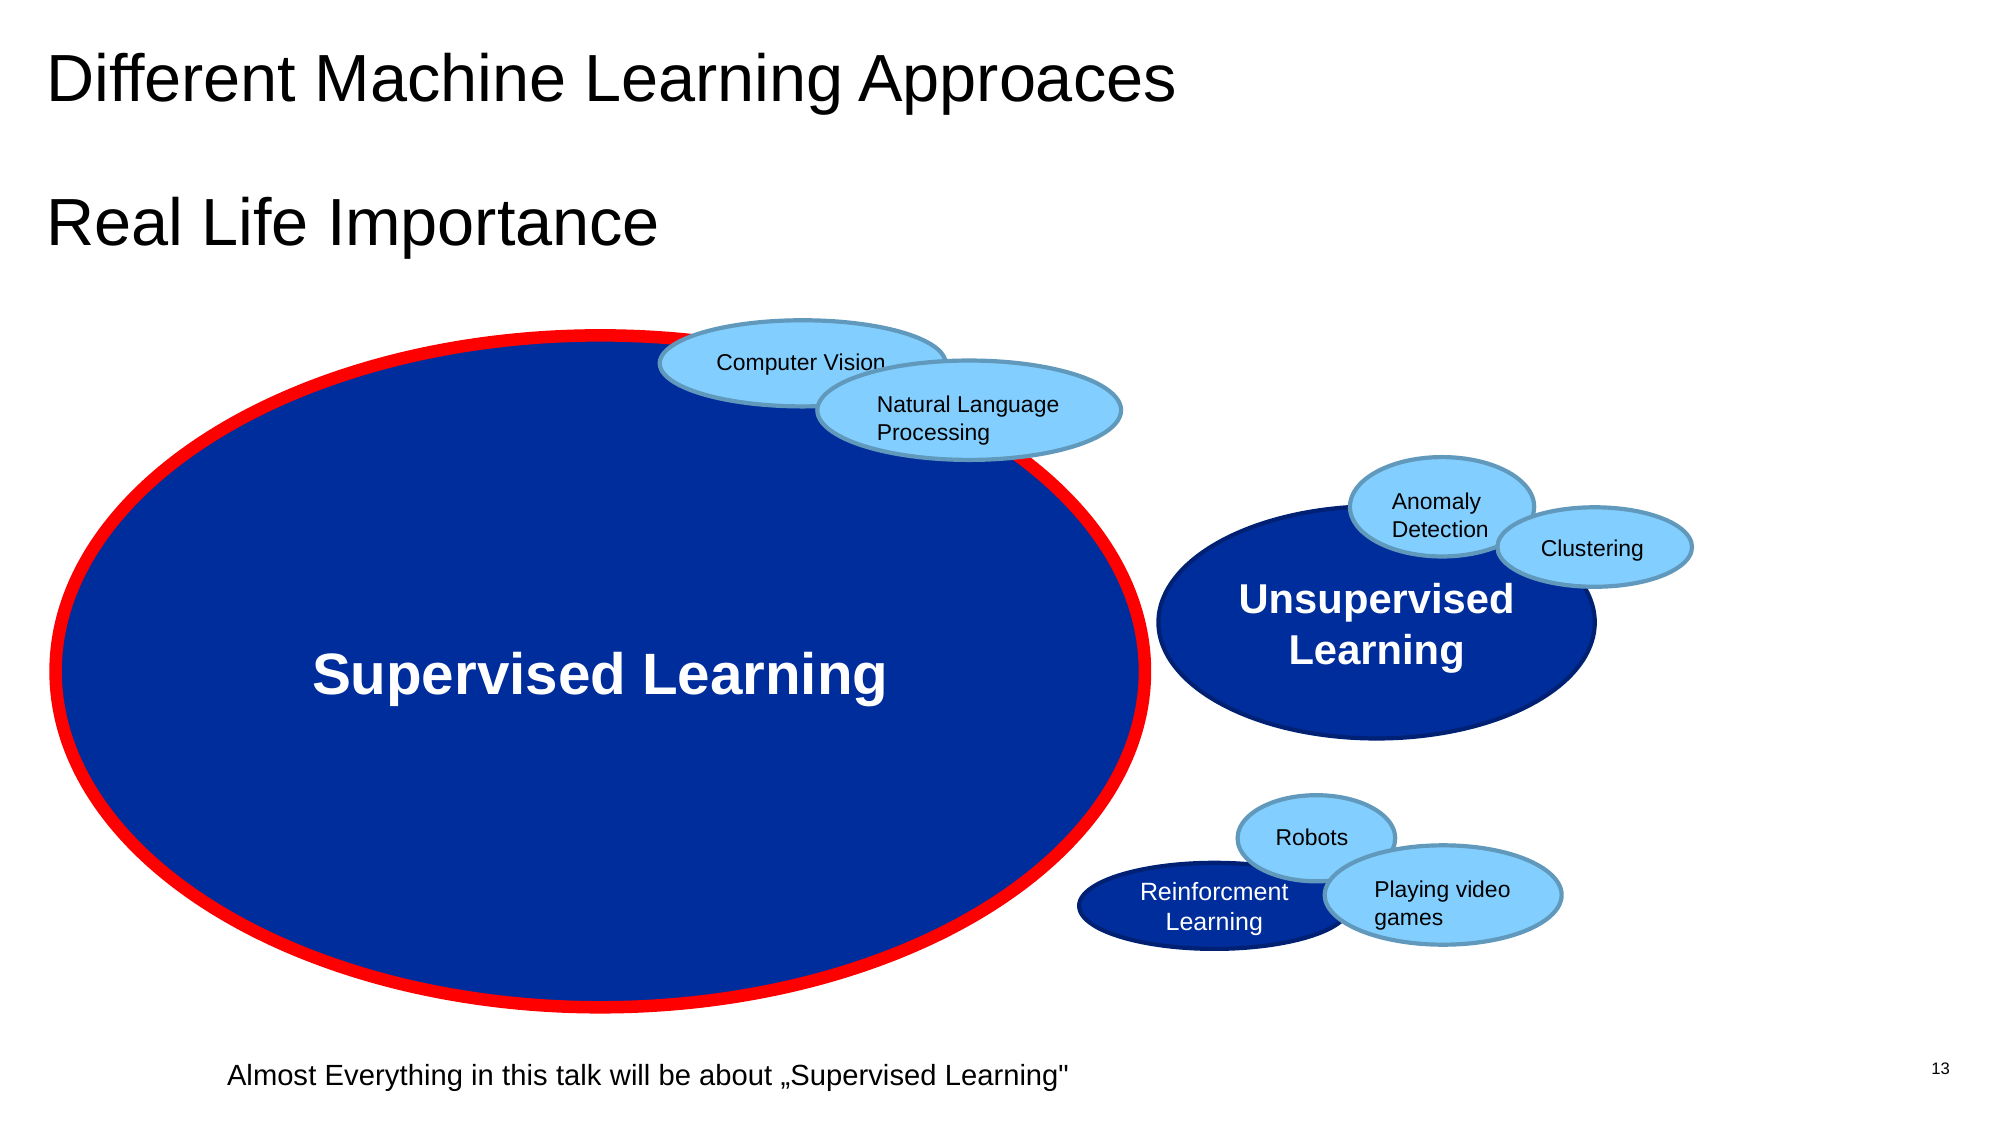

# Different Machine Learning Approaces Real Life Importance
Computer Vision
Supervised Learning
Natural Language Processing
Anomaly Detection
Unsupervised Learning
Clustering
Robots
Playing video games
Reinforcment Learning
Almost Everything in this talk will be about „Supervised Learning"
13